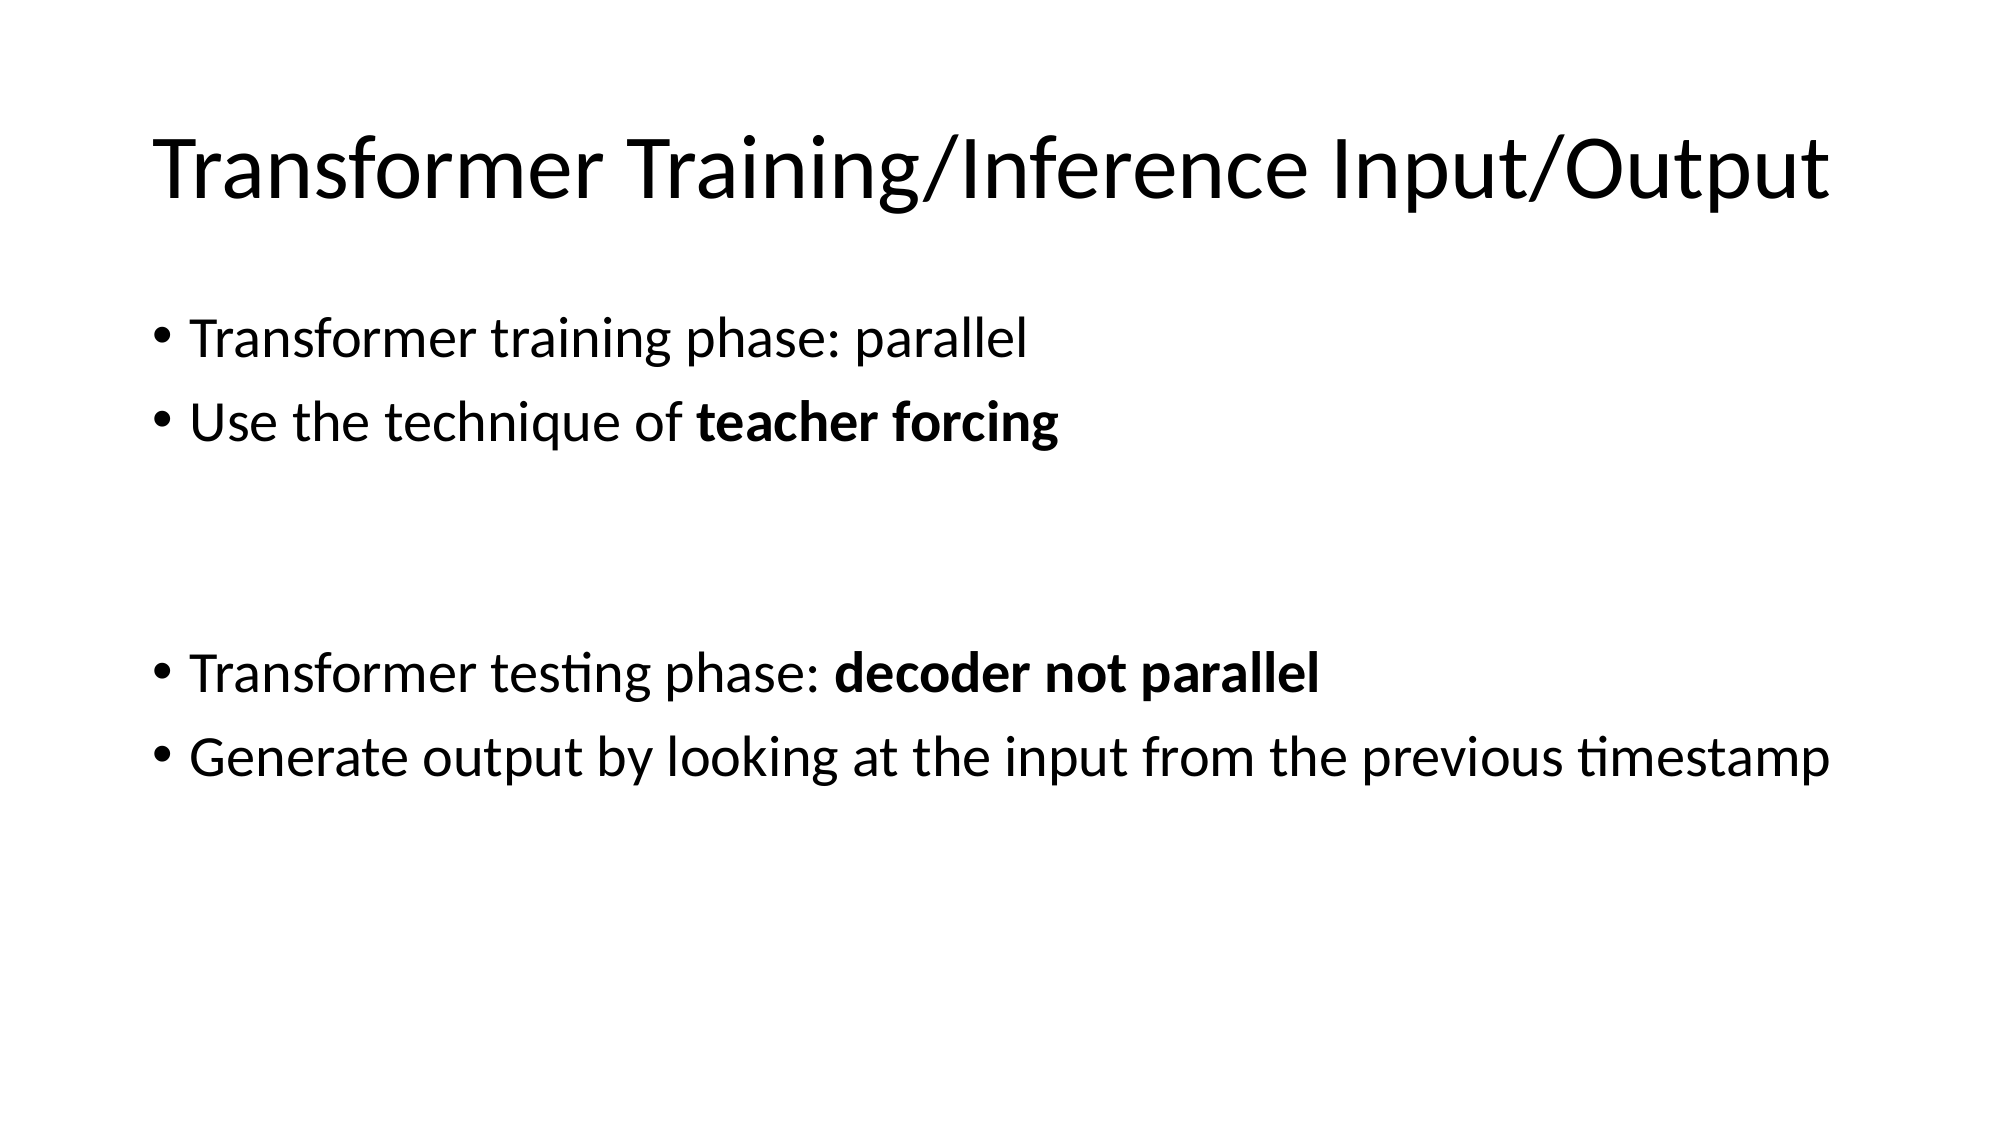

# Transformer Training/Inference Input/Output
Transformer training phase: parallel
Use the technique of teacher forcing

Transformer testing phase: decoder not parallel
Generate output by looking at the input from the previous timestamp